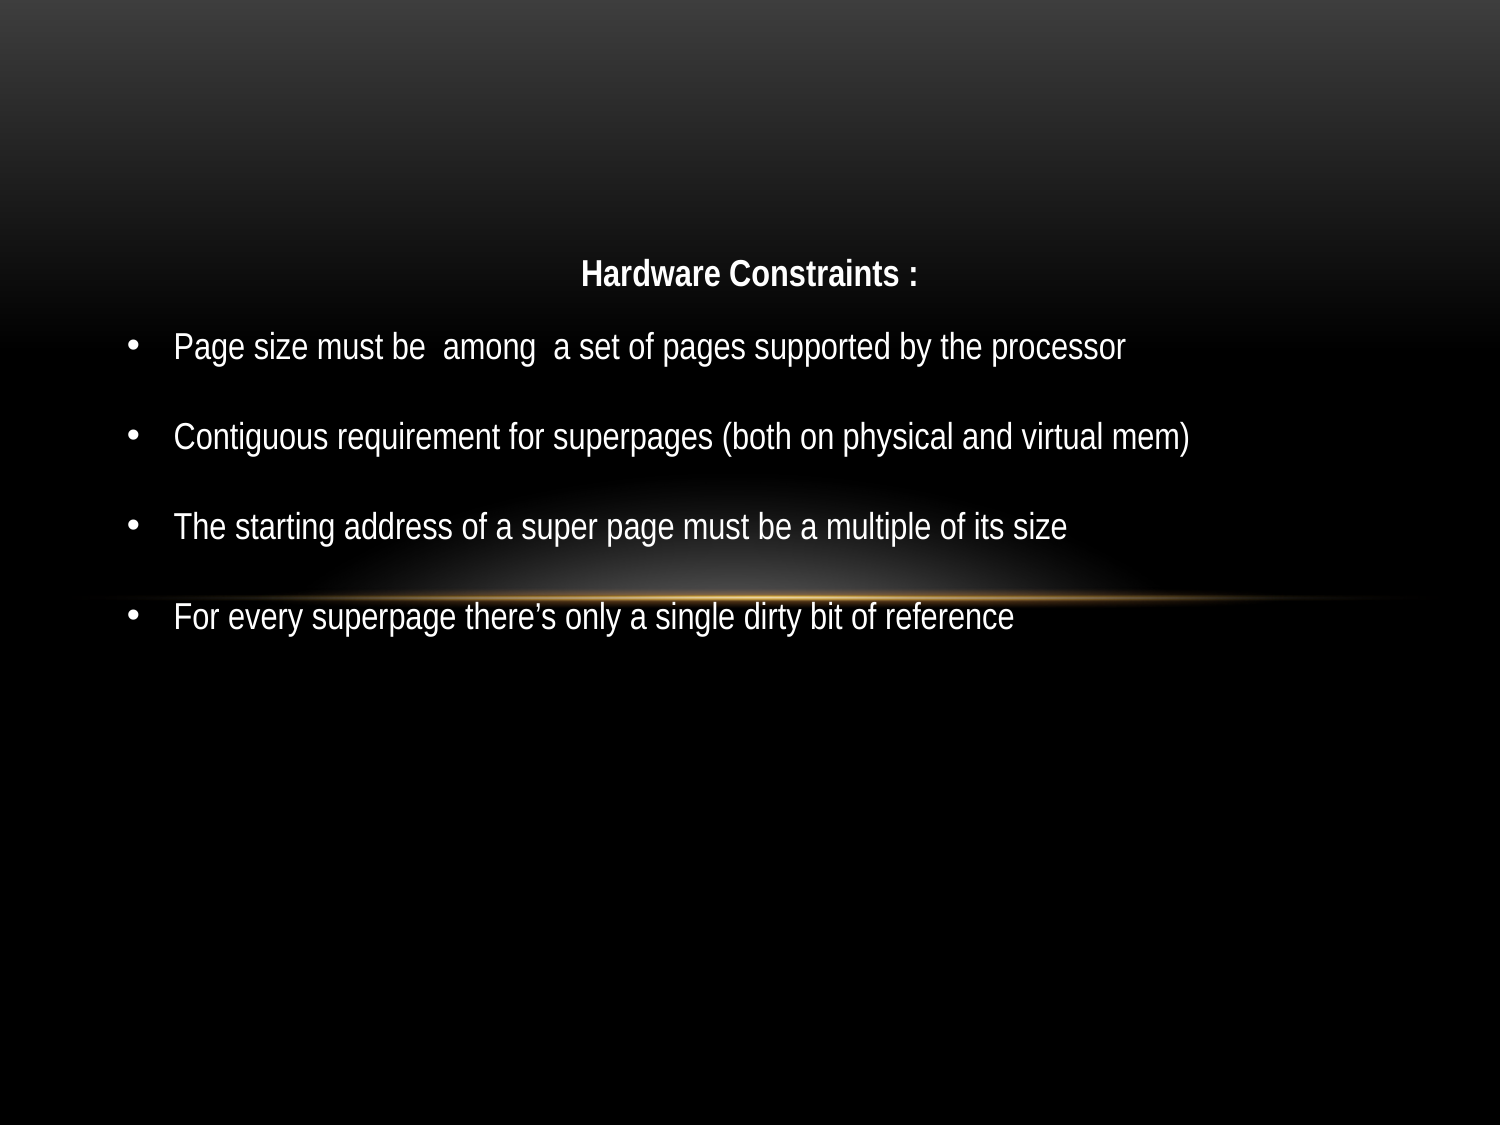

Hardware Constraints :

Page size must be  among  a set of pages supported by the processor

Contiguous requirement for superpages (both on physical and virtual mem)

The starting address of a super page must be a multiple of its size

For every superpage there’s only a single dirty bit of reference